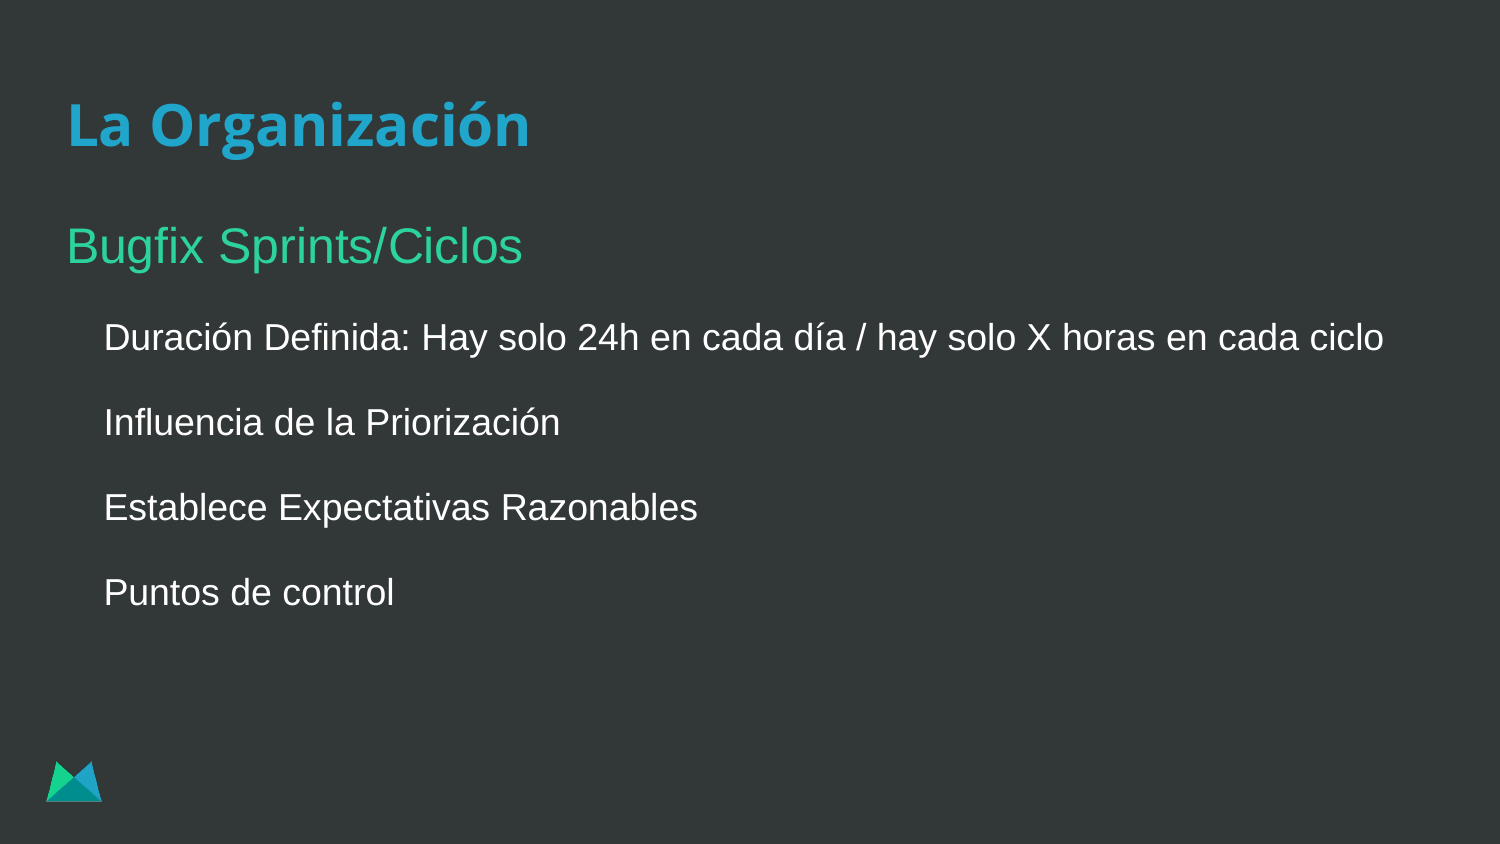

# La Organización

Bugfix Sprints/Ciclos
Duración Definida: Hay solo 24h en cada día / hay solo X horas en cada ciclo
Influencia de la Priorización
Establece Expectativas Razonables
Puntos de control